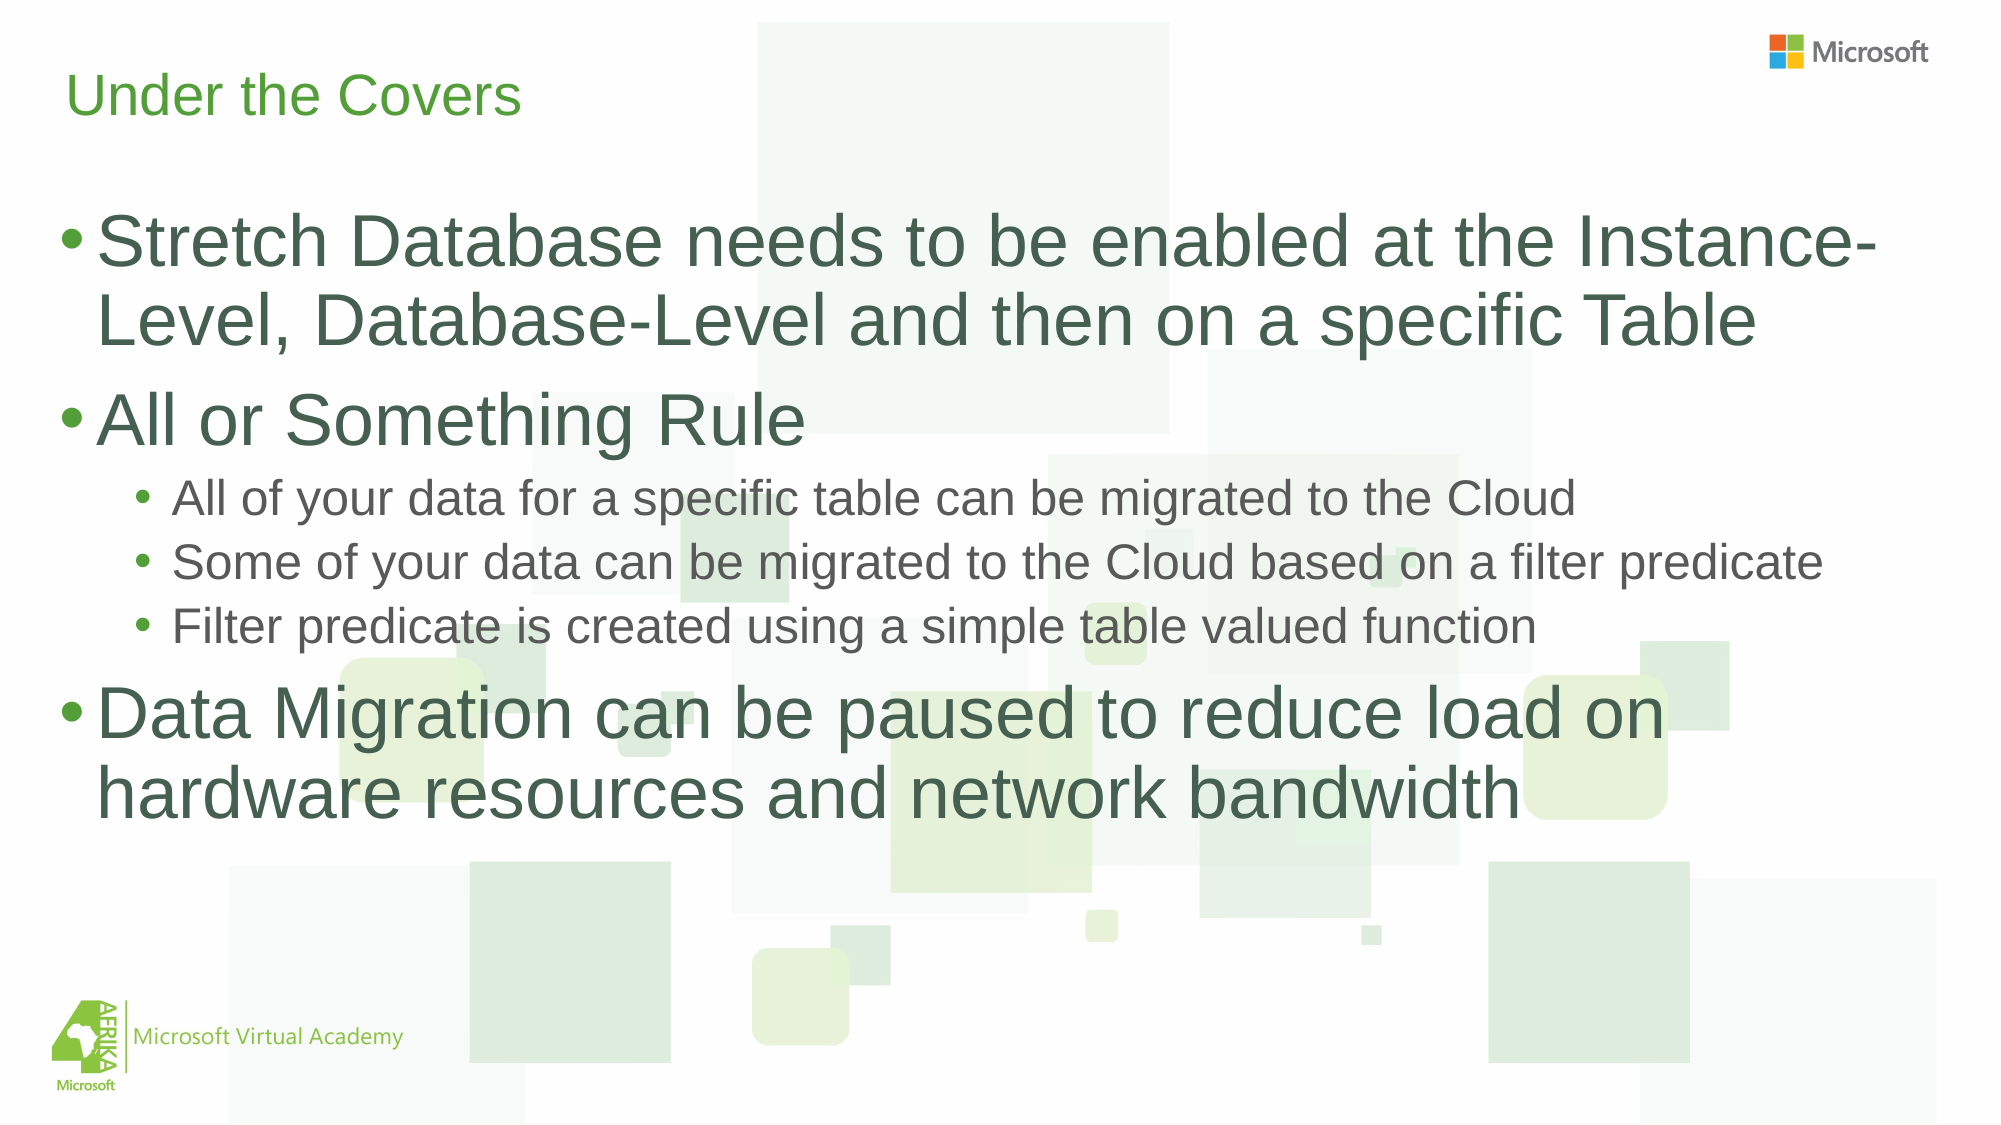

# Under the Covers
Stretch Database needs to be enabled at the Instance-Level, Database-Level and then on a specific Table
All or Something Rule
All of your data for a specific table can be migrated to the Cloud
Some of your data can be migrated to the Cloud based on a filter predicate
Filter predicate is created using a simple table valued function
Data Migration can be paused to reduce load on hardware resources and network bandwidth